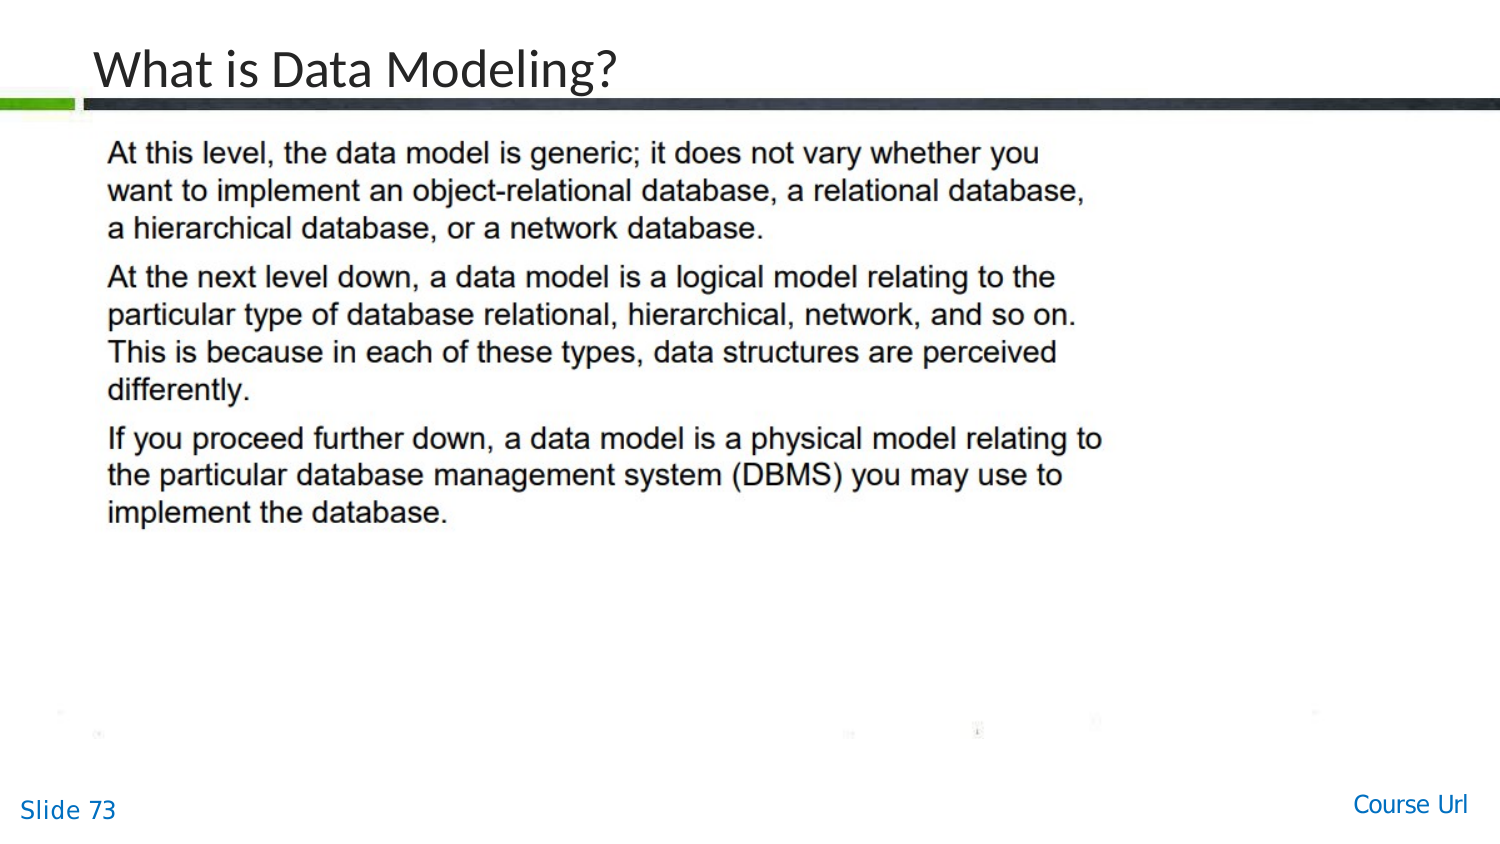

# What is Data Modeling?

Course Url
Slide 73